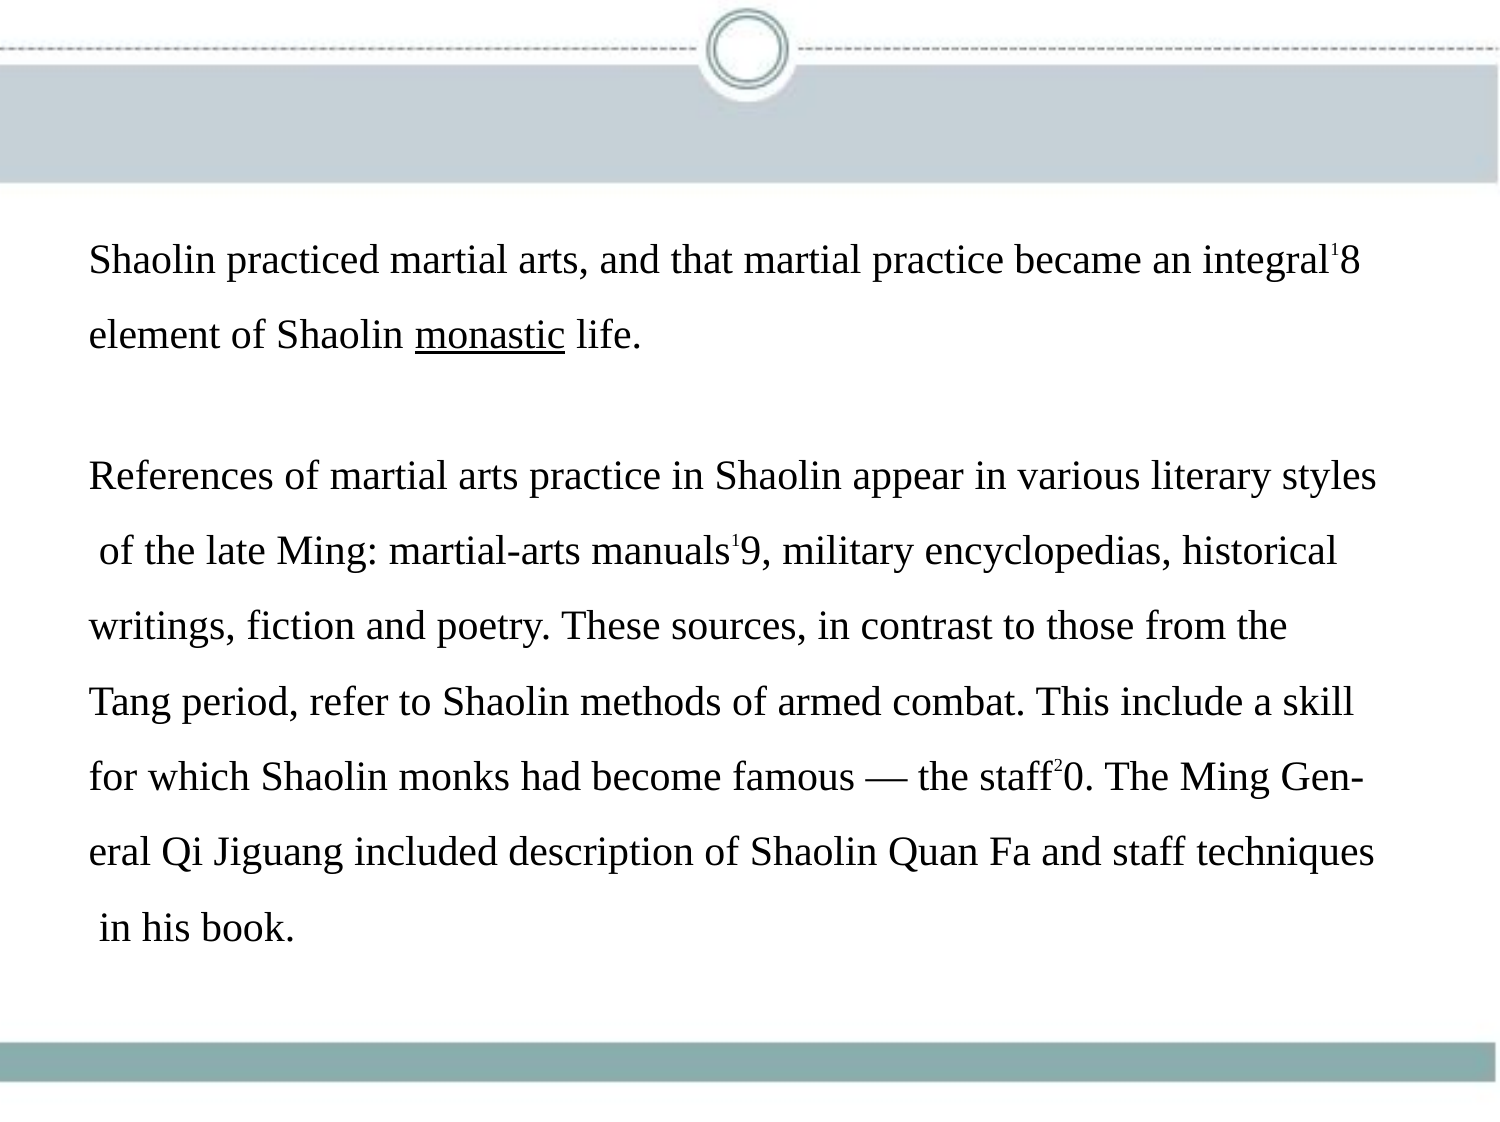

Shaolin practiced martial arts, and that martial practice became an integral18
element of Shaolin monastic life.
References of martial arts practice in Shaolin appear in various literary styles
 of the late Ming: martial-arts manuals19, military encyclopedias, historical
writings, fiction and poetry. These sources, in contrast to those from the
Tang period, refer to Shaolin methods of armed combat. This include a skill
for which Shaolin monks had become famous — the staff20. The Ming Gen-
eral Qi Jiguang included description of Shaolin Quan Fa and staff techniques
 in his book.